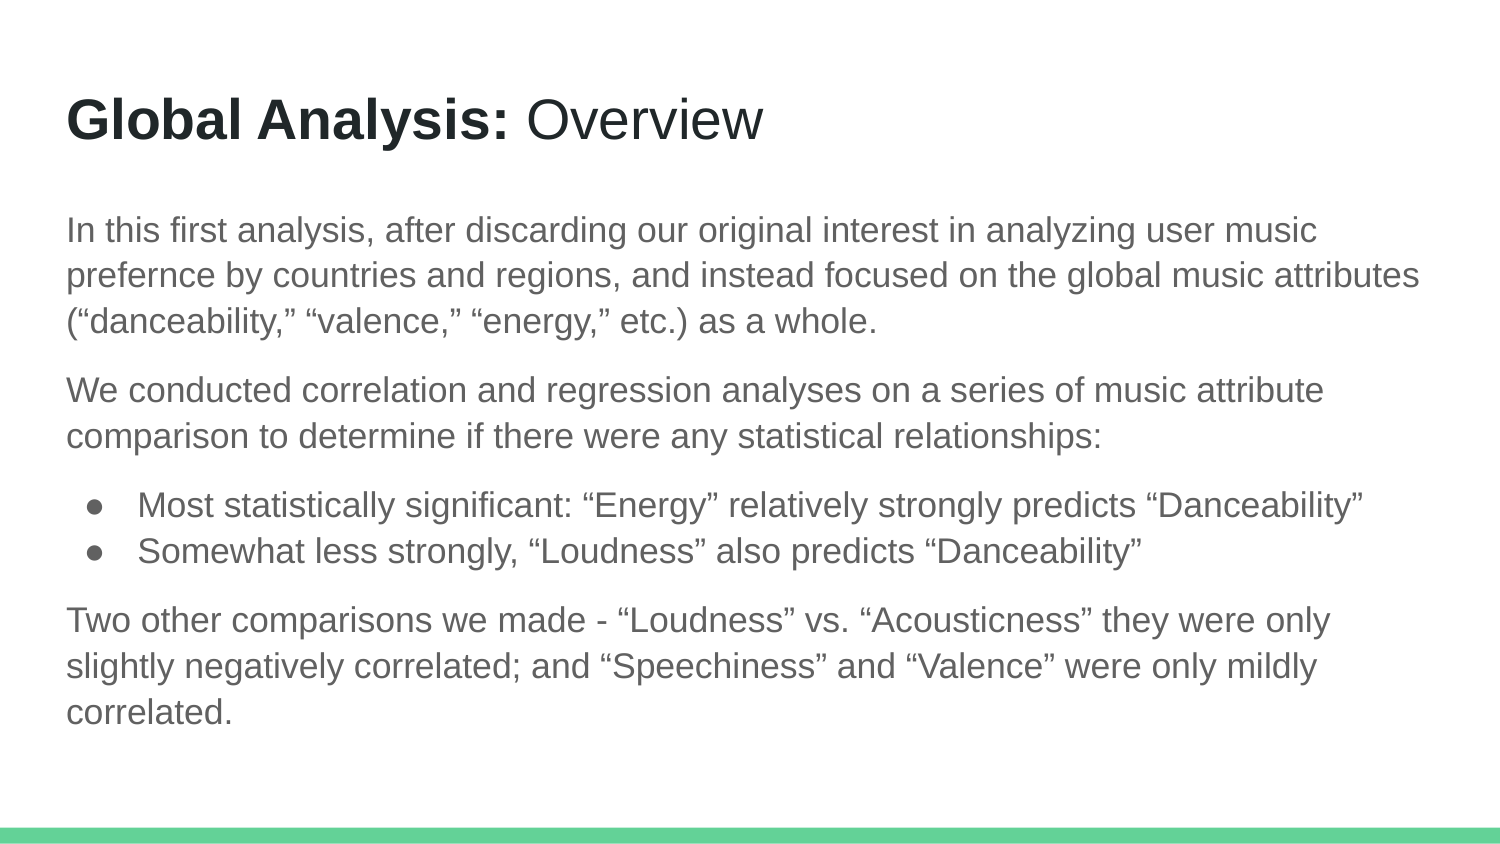

# Global Analysis: Overview
In this first analysis, after discarding our original interest in analyzing user music prefernce by countries and regions, and instead focused on the global music attributes (“danceability,” “valence,” “energy,” etc.) as a whole.
We conducted correlation and regression analyses on a series of music attribute comparison to determine if there were any statistical relationships:
Most statistically significant: “Energy” relatively strongly predicts “Danceability”
Somewhat less strongly, “Loudness” also predicts “Danceability”
Two other comparisons we made - “Loudness” vs. “Acousticness” they were only slightly negatively correlated; and “Speechiness” and “Valence” were only mildly correlated.